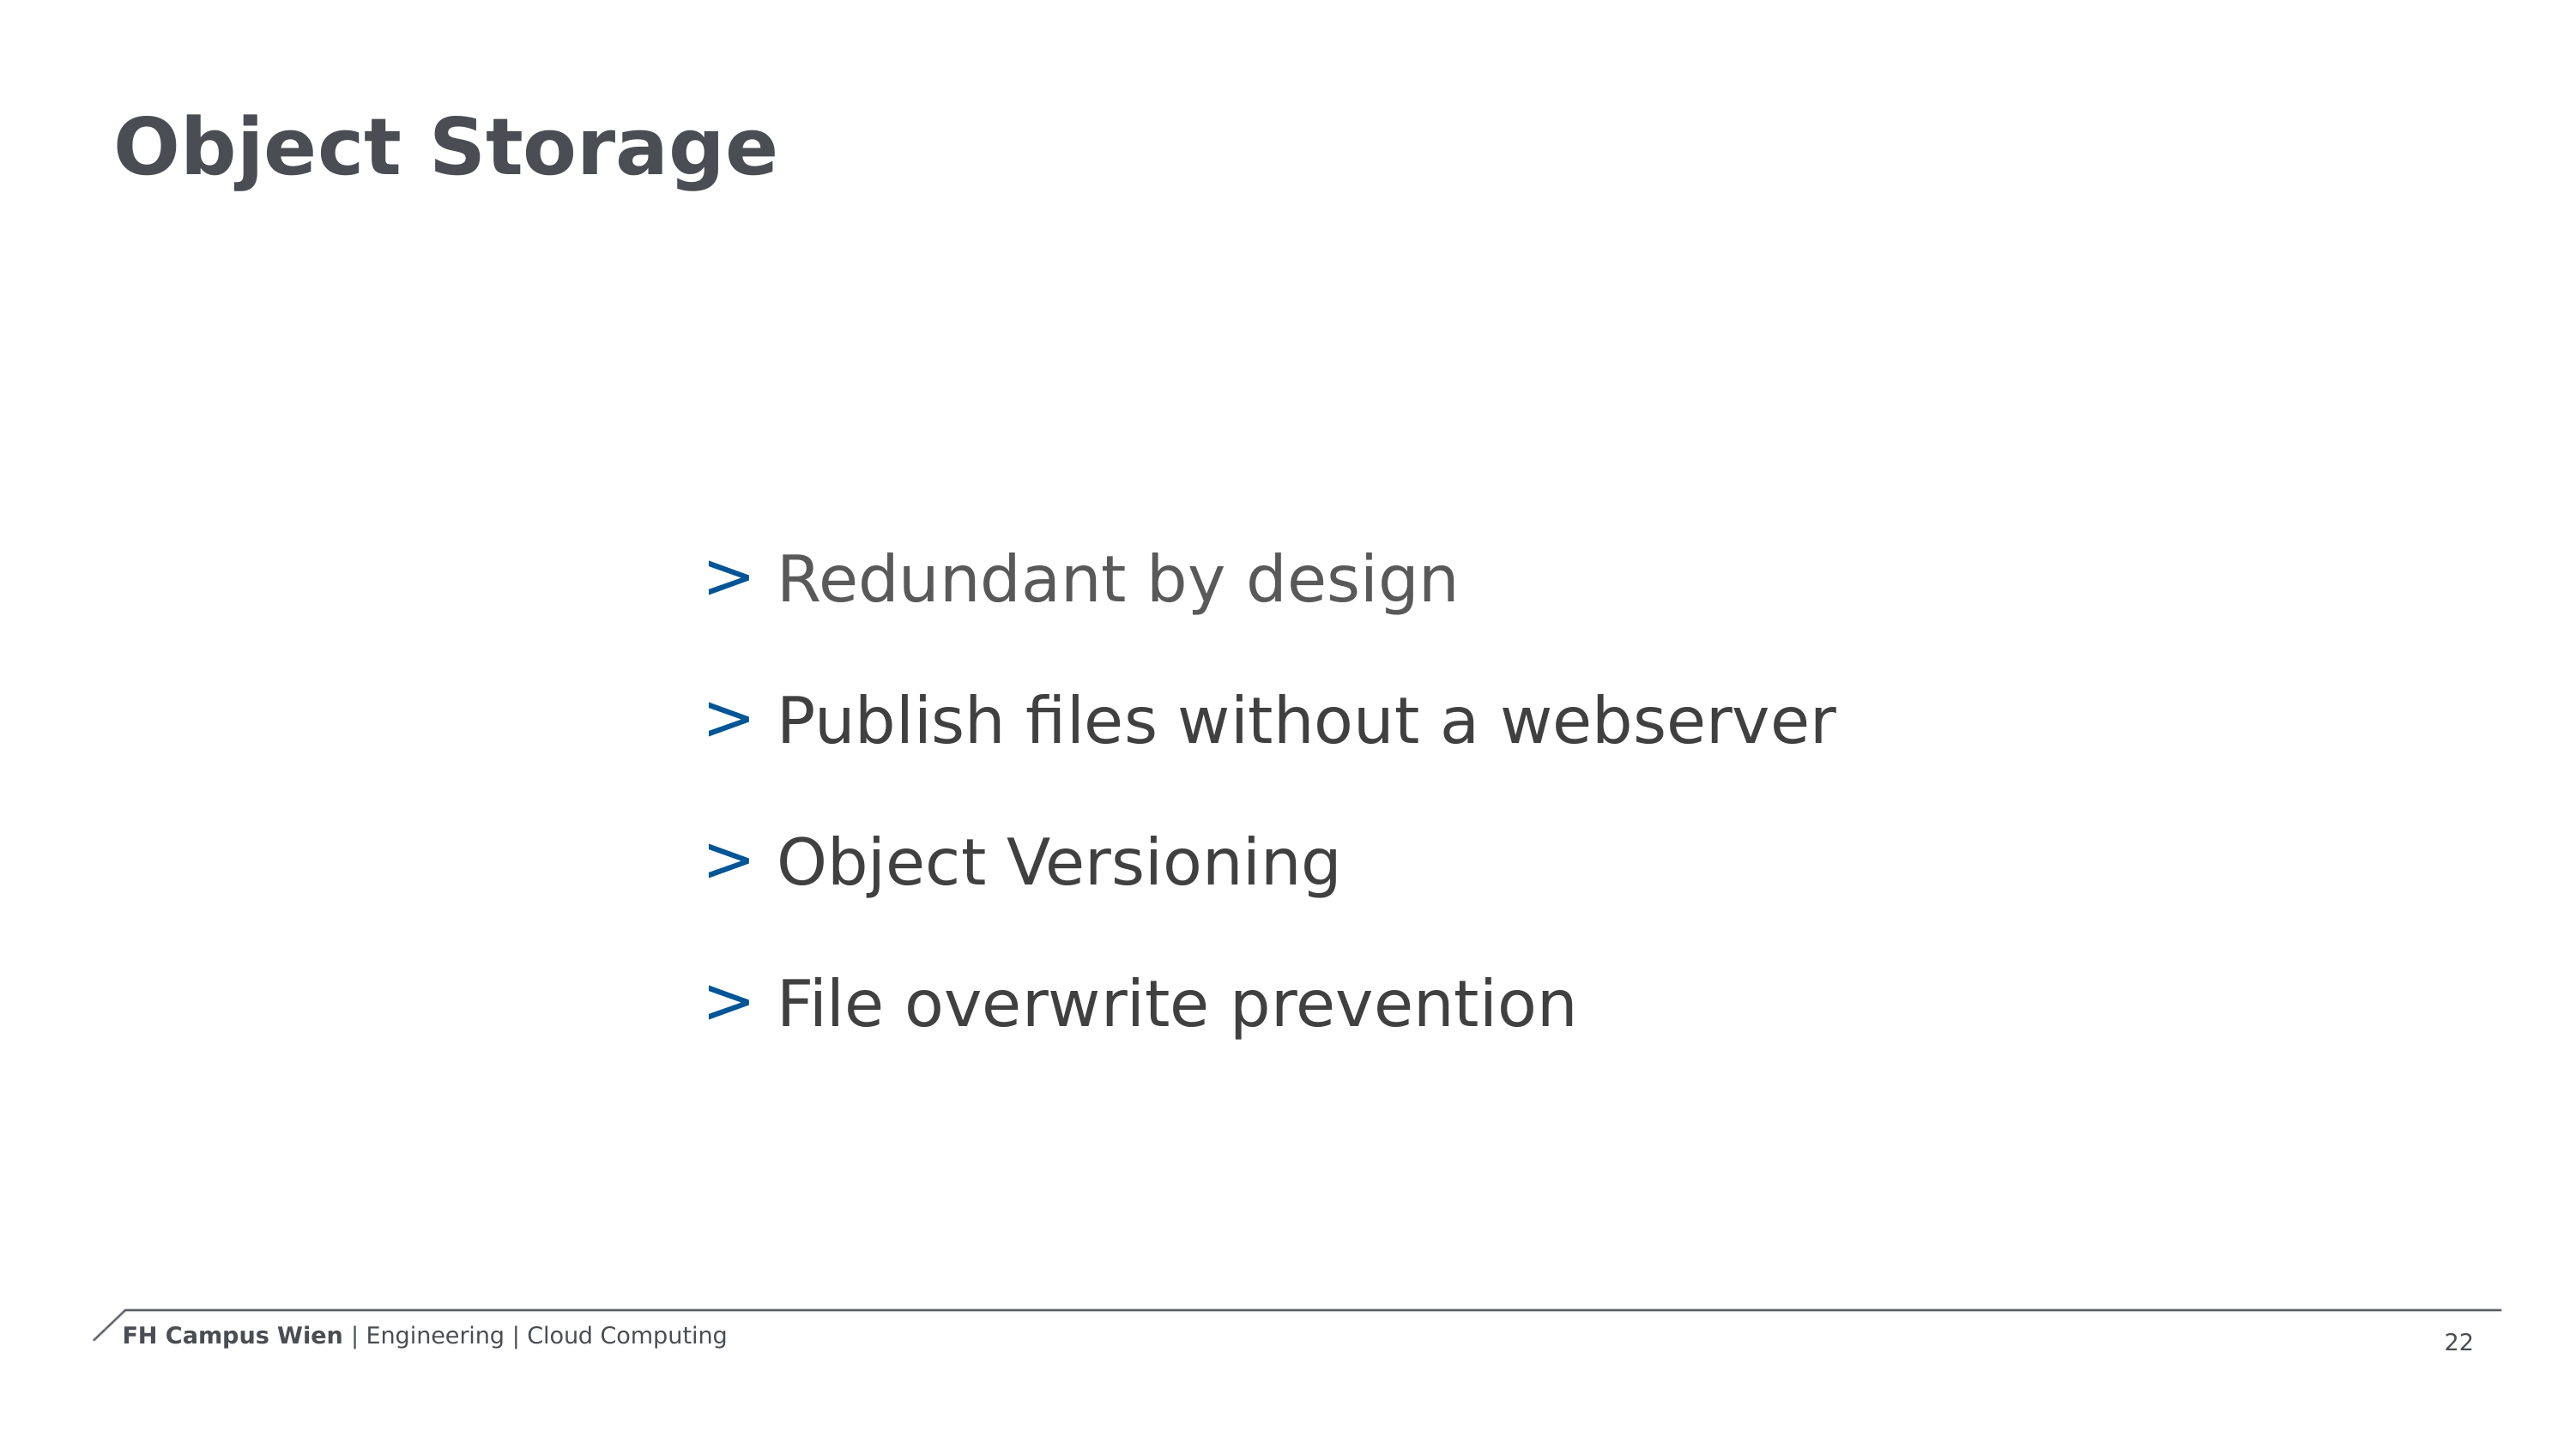

# Object Storage
 Redundant by design
 Publish files without a webserver
 Object Versioning
 File overwrite prevention